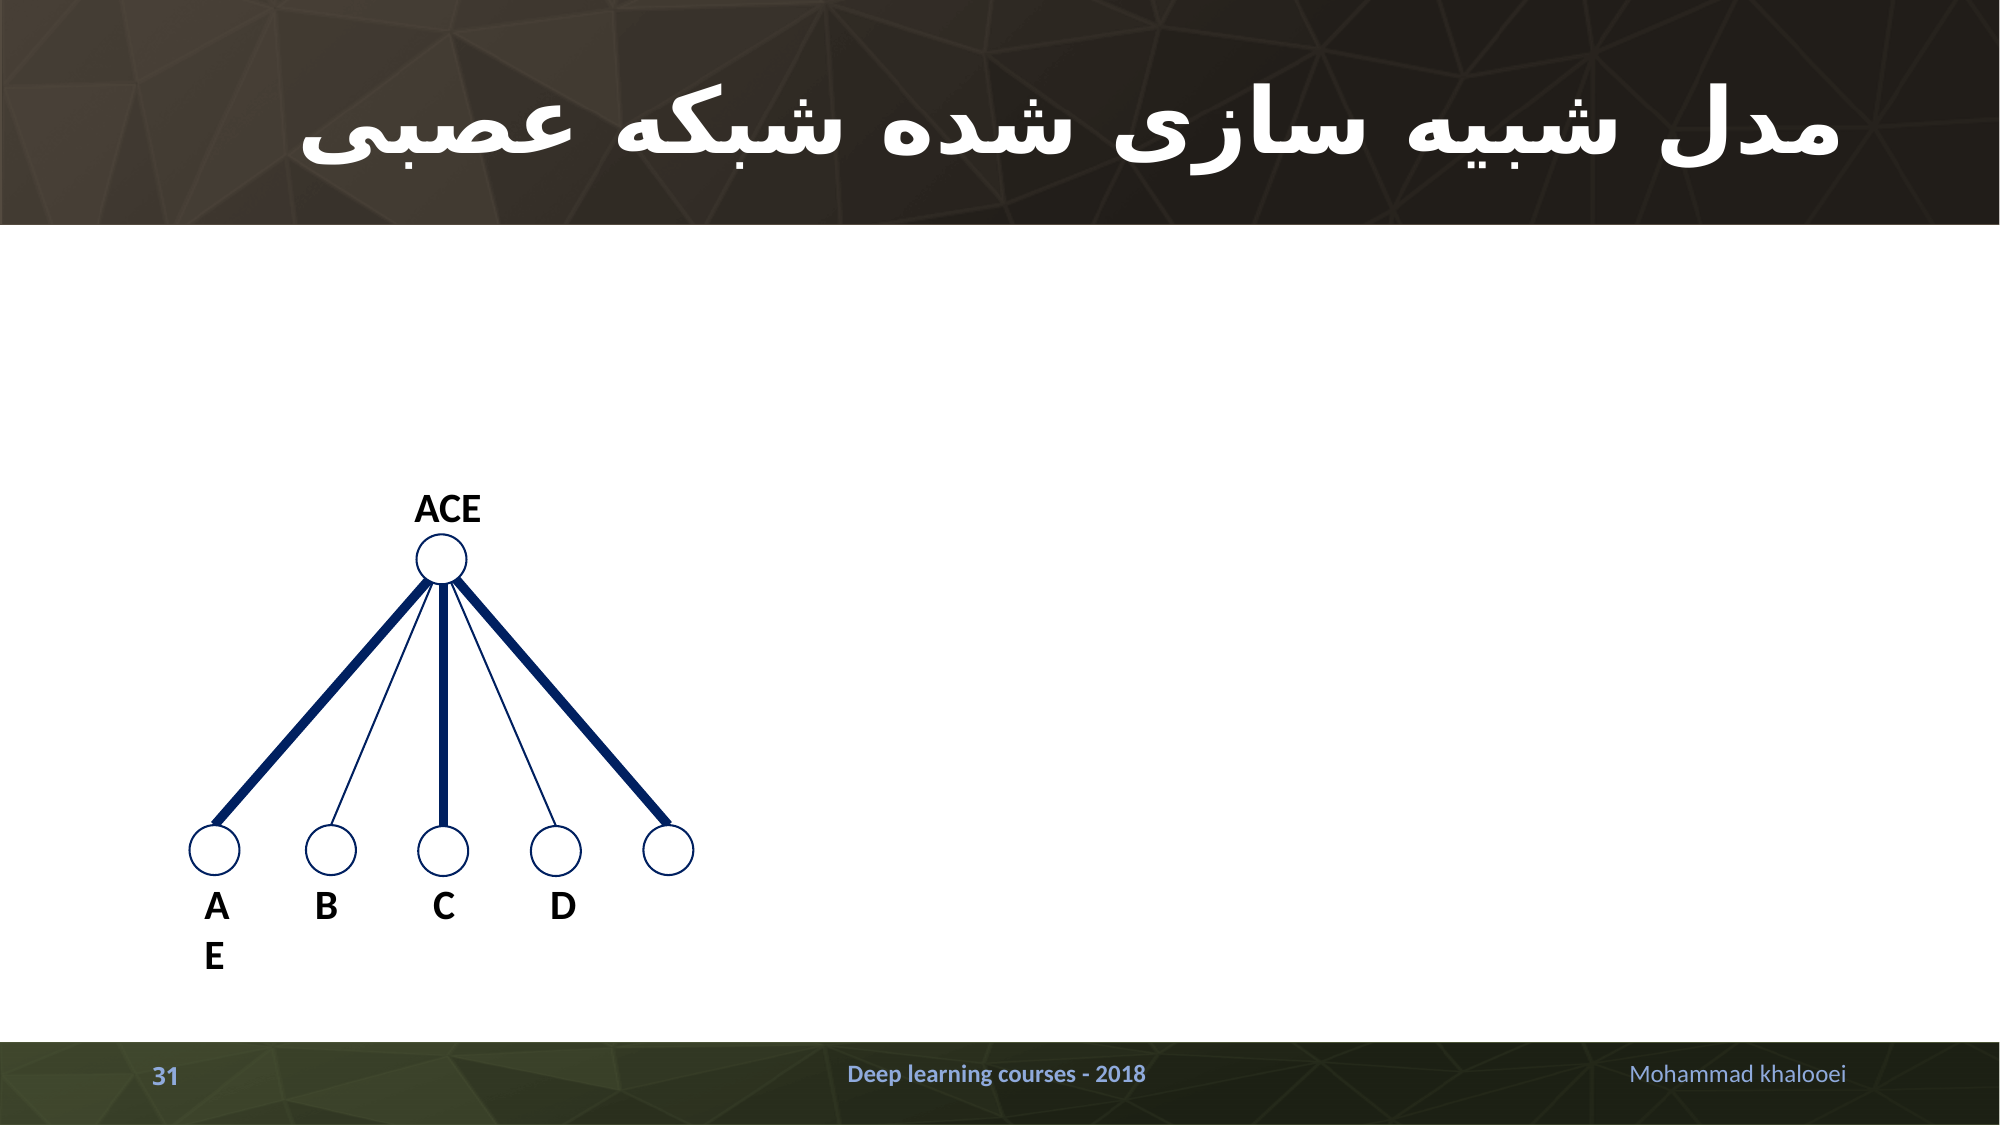

# مدل شبیه سازی شده شبکه عصبی
ACE

A         B          C          D         E
Deep learning courses - 2018
Mohammad khalooei
31